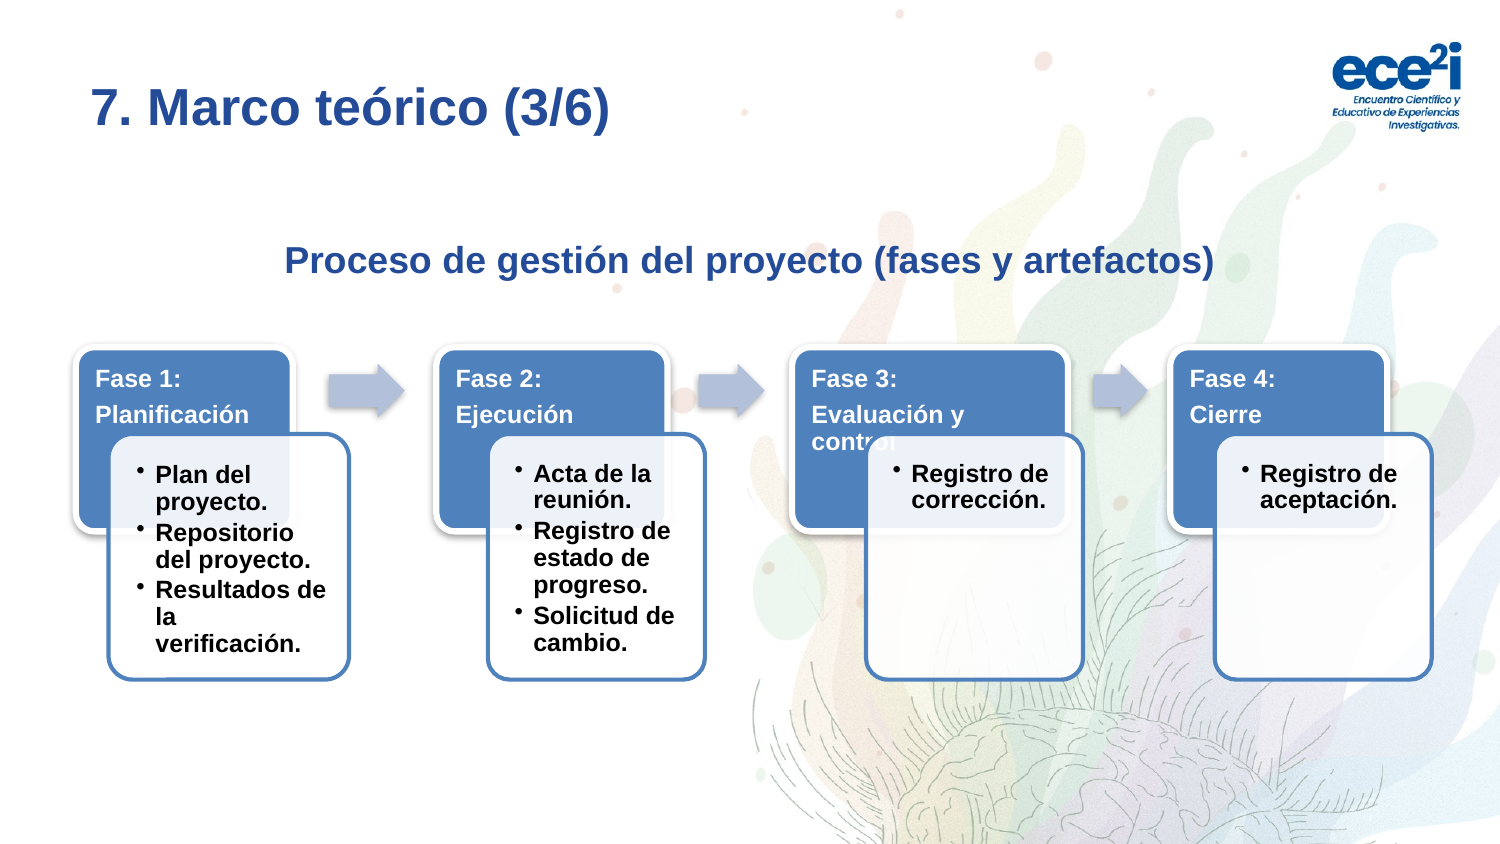

# 7. Marco teórico (3/6)
Proceso de gestión del proyecto (fases y artefactos)
Fase 1:
Planificación
Plan del proyecto.
Repositorio del proyecto.
Resultados de la verificación.

Fase 2:
Ejecución
Acta de la reunión.
Registro de estado de progreso.
Solicitud de cambio.

Fase 3:
Evaluación y control
Registro de corrección.

Fase 4:
Cierre
Registro de aceptación.